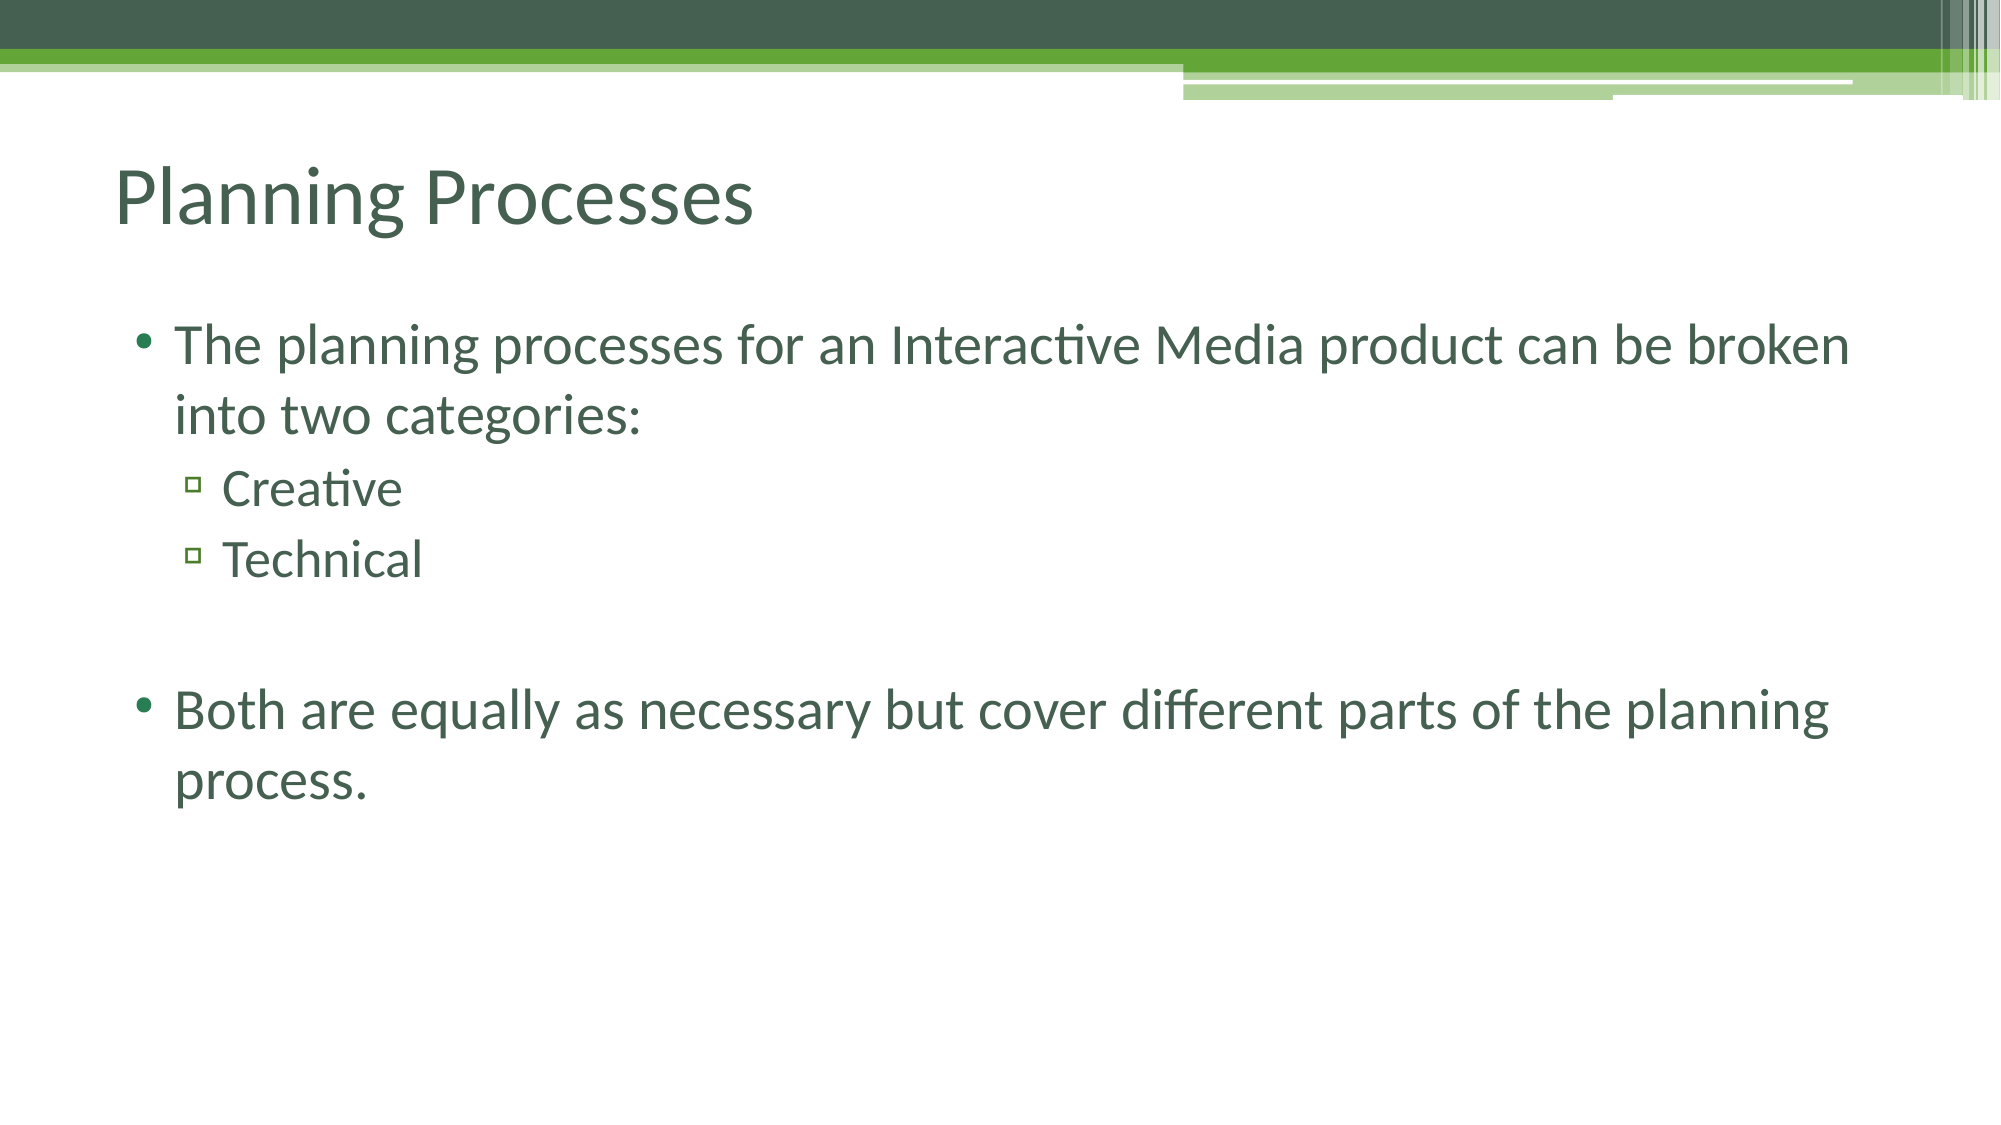

# Planning Processes
The planning processes for an Interactive Media product can be broken into two categories:
Creative
Technical

Both are equally as necessary but cover different parts of the planning process.